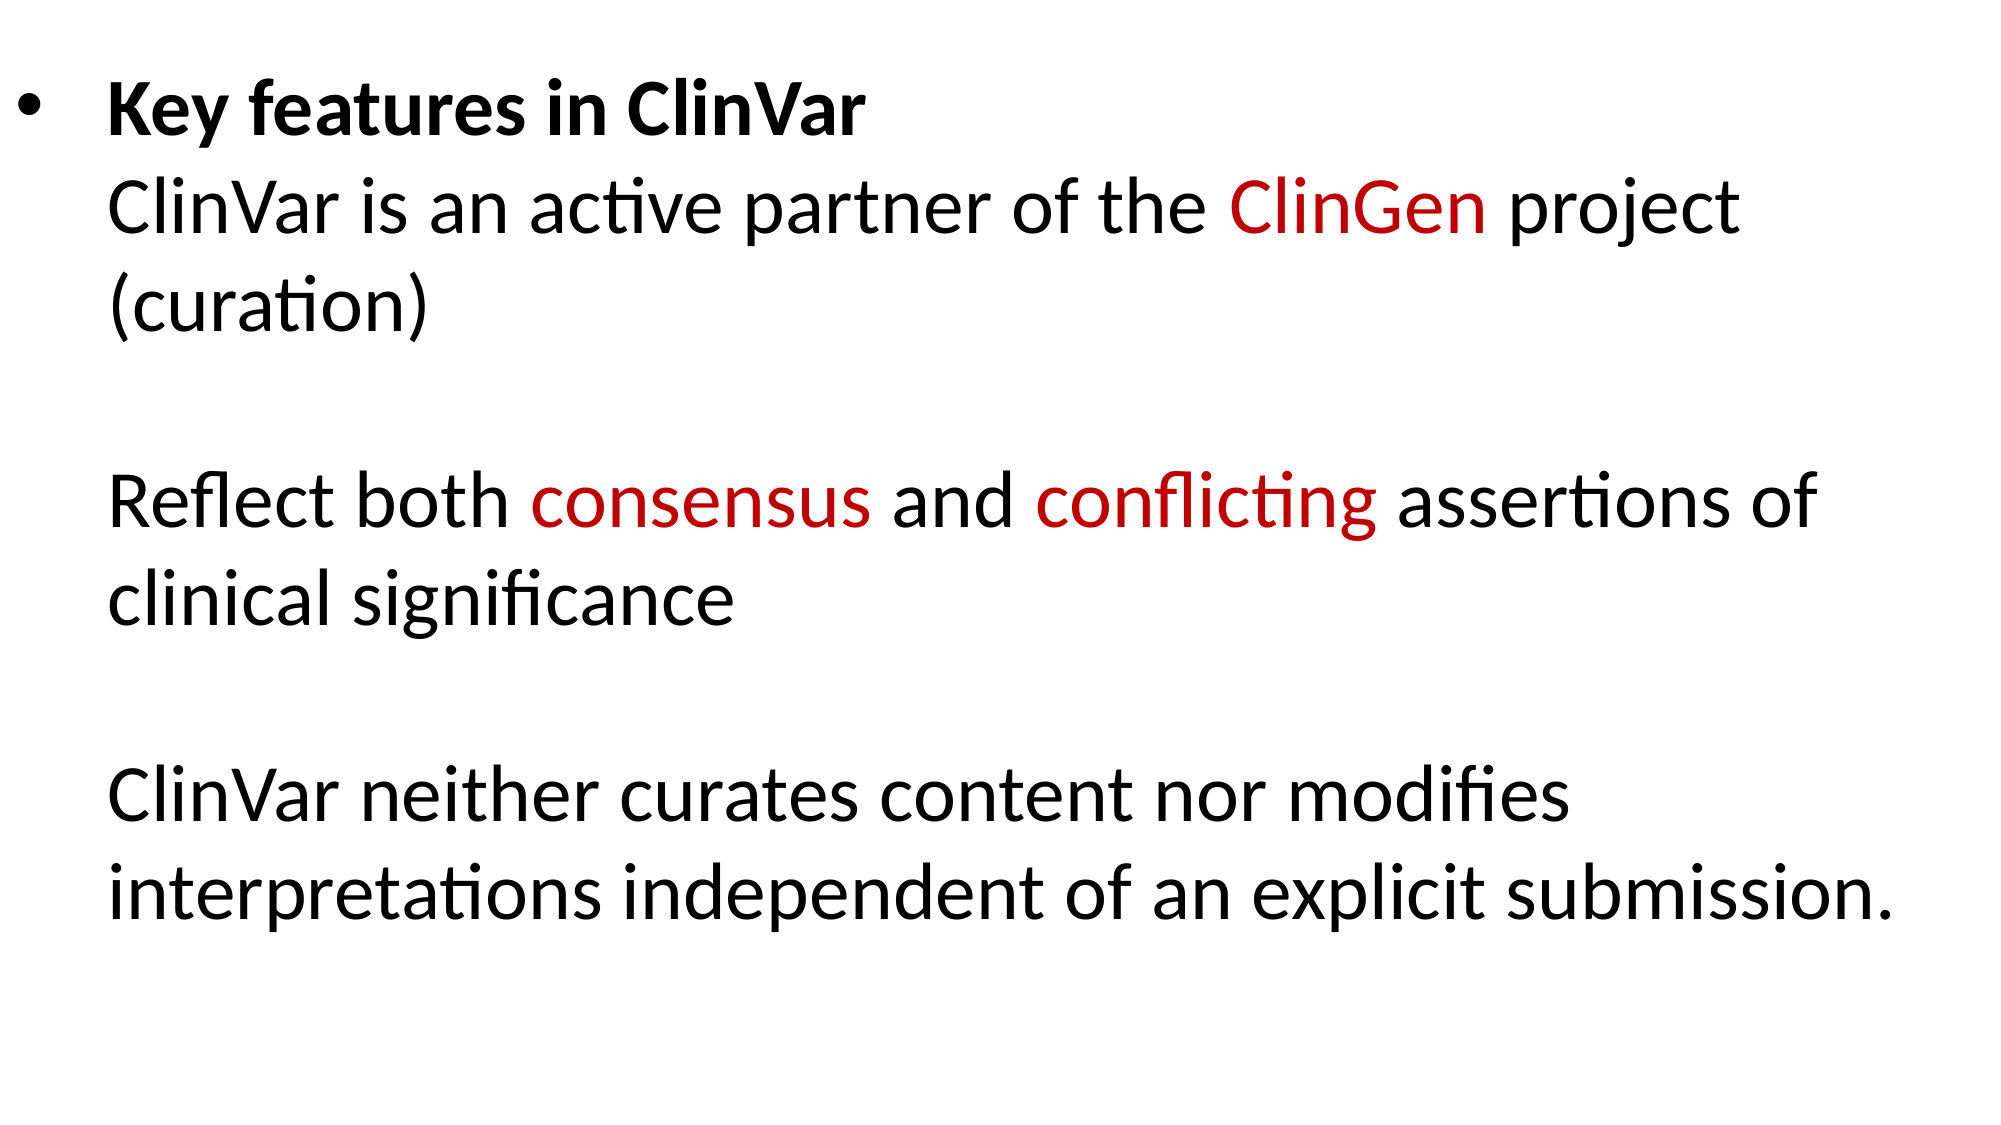

# Key features in ClinVar ClinVar is an active partner of the ClinGen project (curation) Reflect both consensus and conflicting assertions of clinical significance ClinVar neither curates content nor modifies interpretations independent of an explicit submission.
25